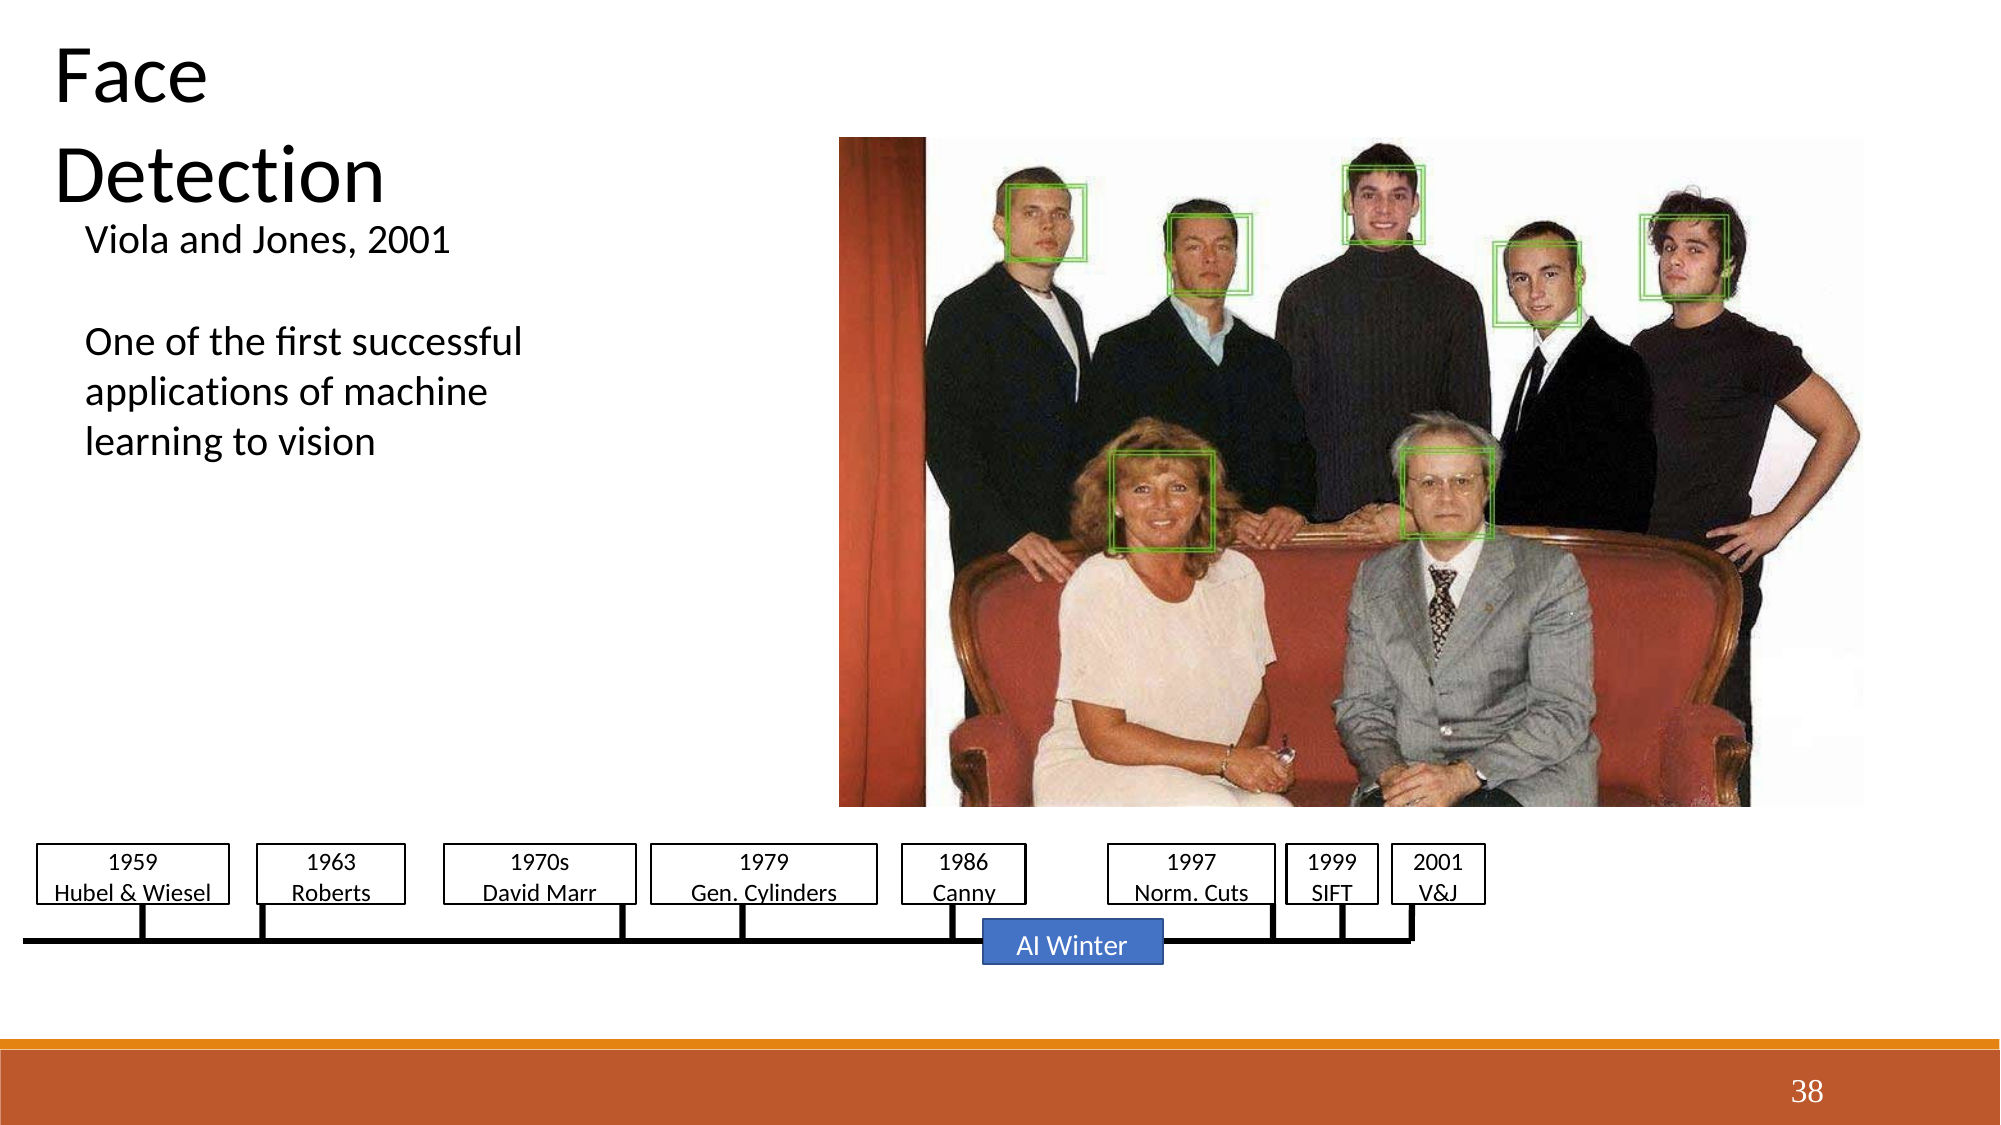

Face Detection

Viola and Jones, 2001

One of the first successful applications of machine learning to vision

1959
Hubel & Wiesel
1963
Roberts
1970s
David Marr
1979
Gen. Cylinders
1986
Canny
1997
Norm. Cuts
1999
SIFT
2001
V&J

AI Winter

38